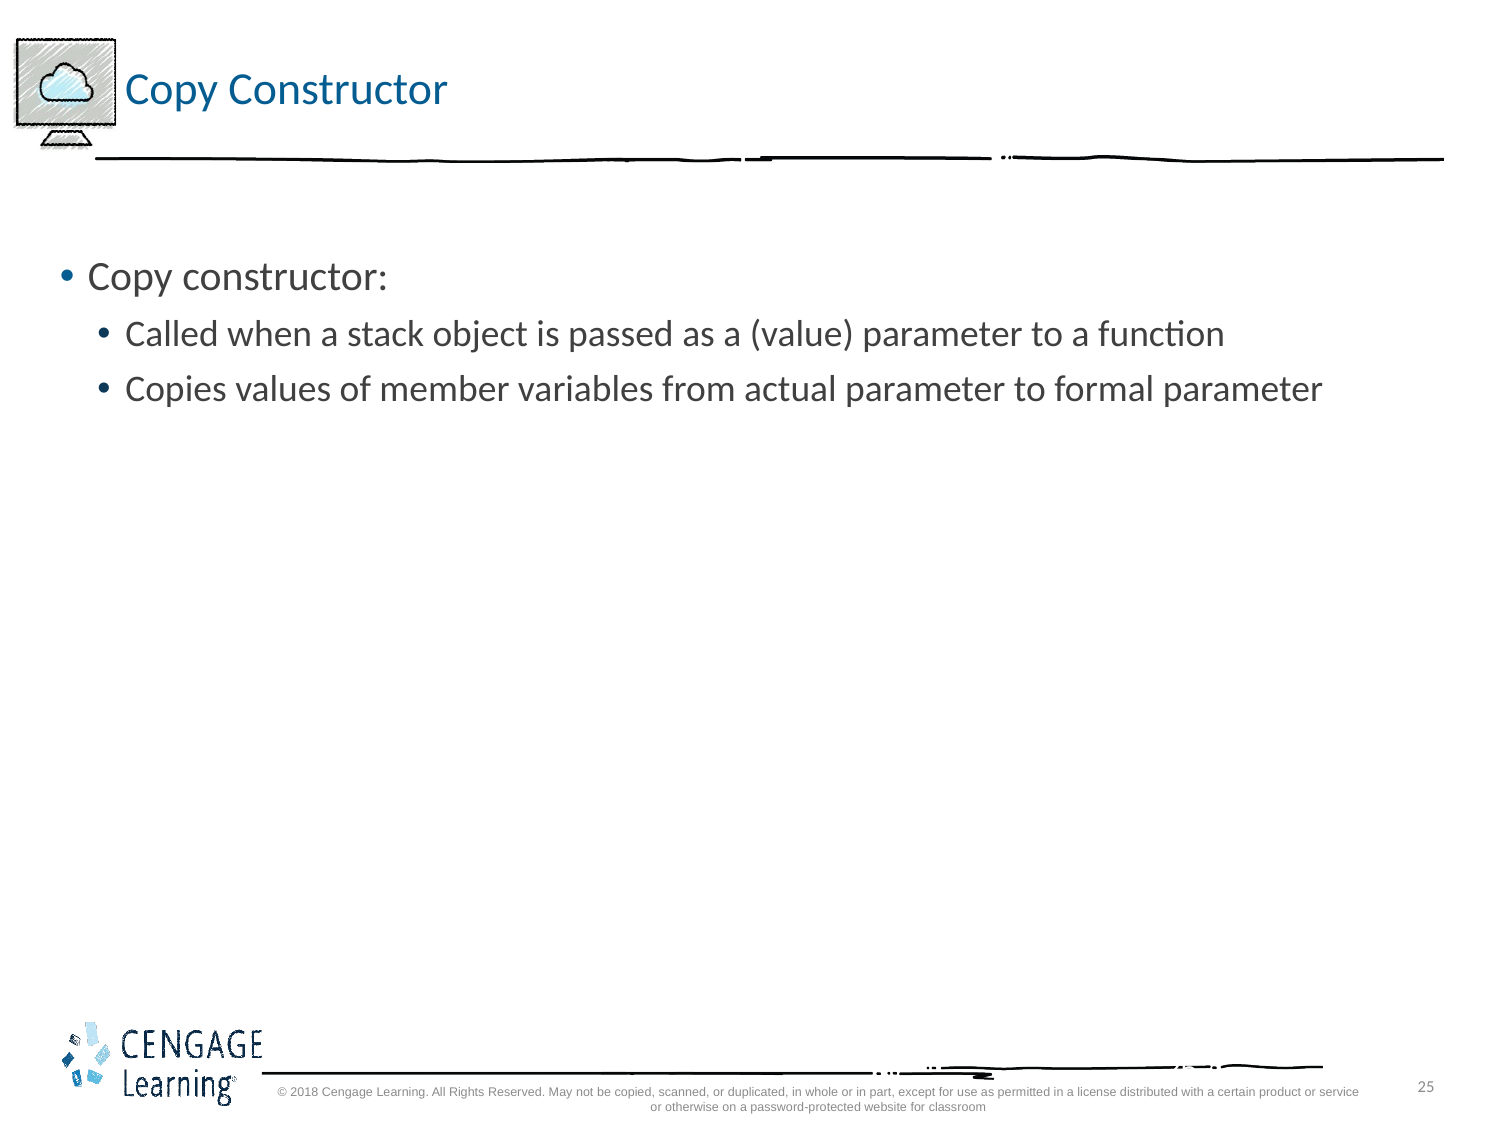

# Copy Constructor
Copy constructor:
Called when a stack object is passed as a (value) parameter to a function
Copies values of member variables from actual parameter to formal parameter
25
© 2018 Cengage Learning. All Rights Reserved. May not be copied, scanned, or duplicated, in whole or in part, except for use as permitted in a license distributed with a certain product or service or otherwise on a password-protected website for classroom